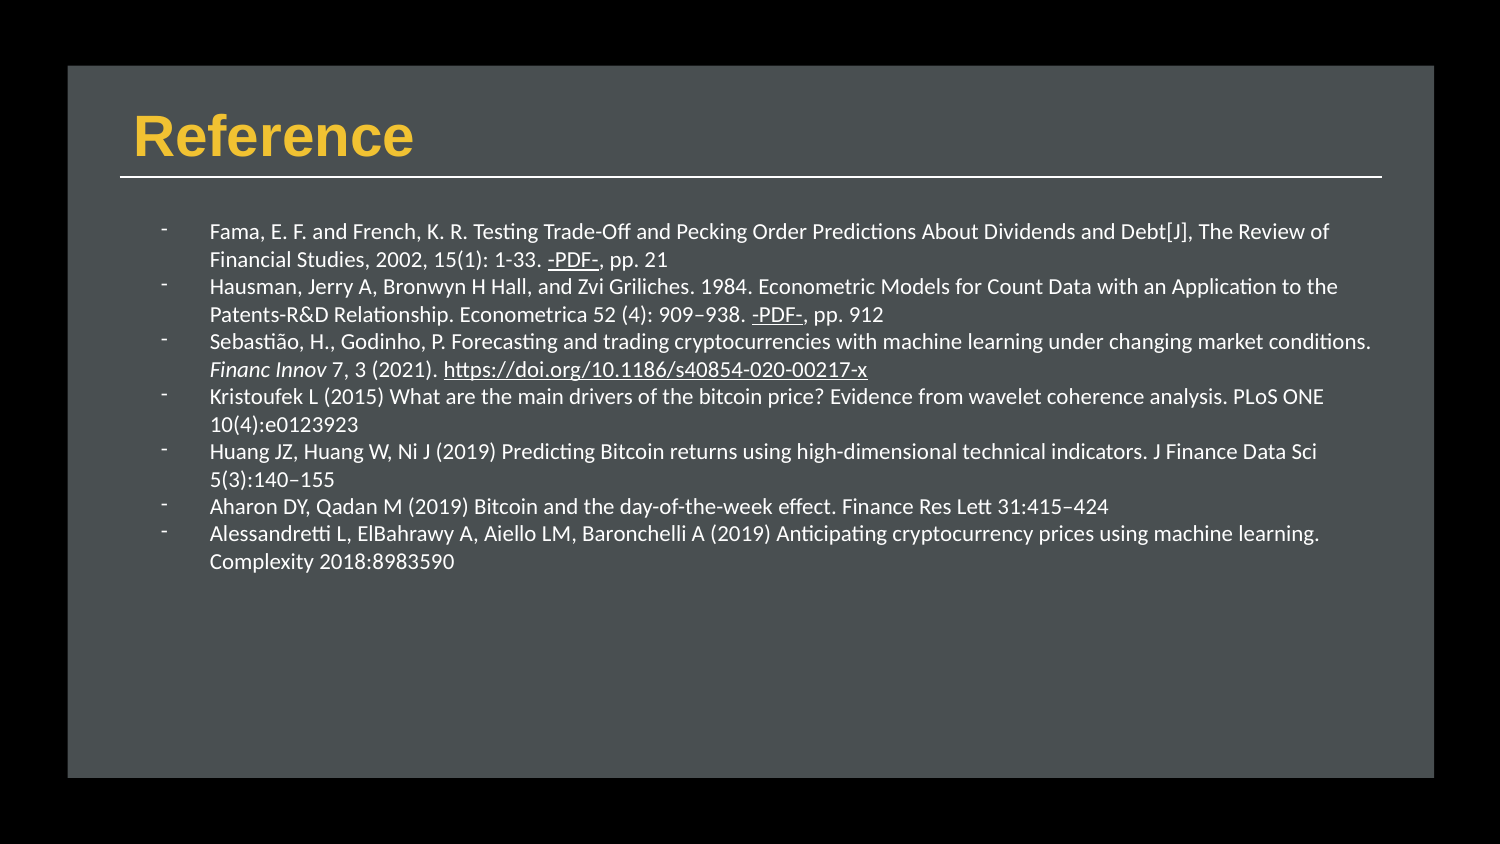

# Reference
Fama, E. F. and French, K. R. Testing Trade-Off and Pecking Order Predictions About Dividends and Debt[J], The Review of Financial Studies, 2002, 15(1): 1-33. -PDF-, pp. 21
Hausman, Jerry A, Bronwyn H Hall, and Zvi Griliches. 1984. Econometric Models for Count Data with an Application to the Patents-R&D Relationship. Econometrica 52 (4): 909–938. -PDF-, pp. 912
Sebastião, H., Godinho, P. Forecasting and trading cryptocurrencies with machine learning under changing market conditions. Financ Innov 7, 3 (2021). https://doi.org/10.1186/s40854-020-00217-x
Kristoufek L (2015) What are the main drivers of the bitcoin price? Evidence from wavelet coherence analysis. PLoS ONE 10(4):e0123923
Huang JZ, Huang W, Ni J (2019) Predicting Bitcoin returns using high-dimensional technical indicators. J Finance Data Sci 5(3):140–155
Aharon DY, Qadan M (2019) Bitcoin and the day-of-the-week effect. Finance Res Lett 31:415–424
Alessandretti L, ElBahrawy A, Aiello LM, Baronchelli A (2019) Anticipating cryptocurrency prices using machine learning. Complexity 2018:8983590